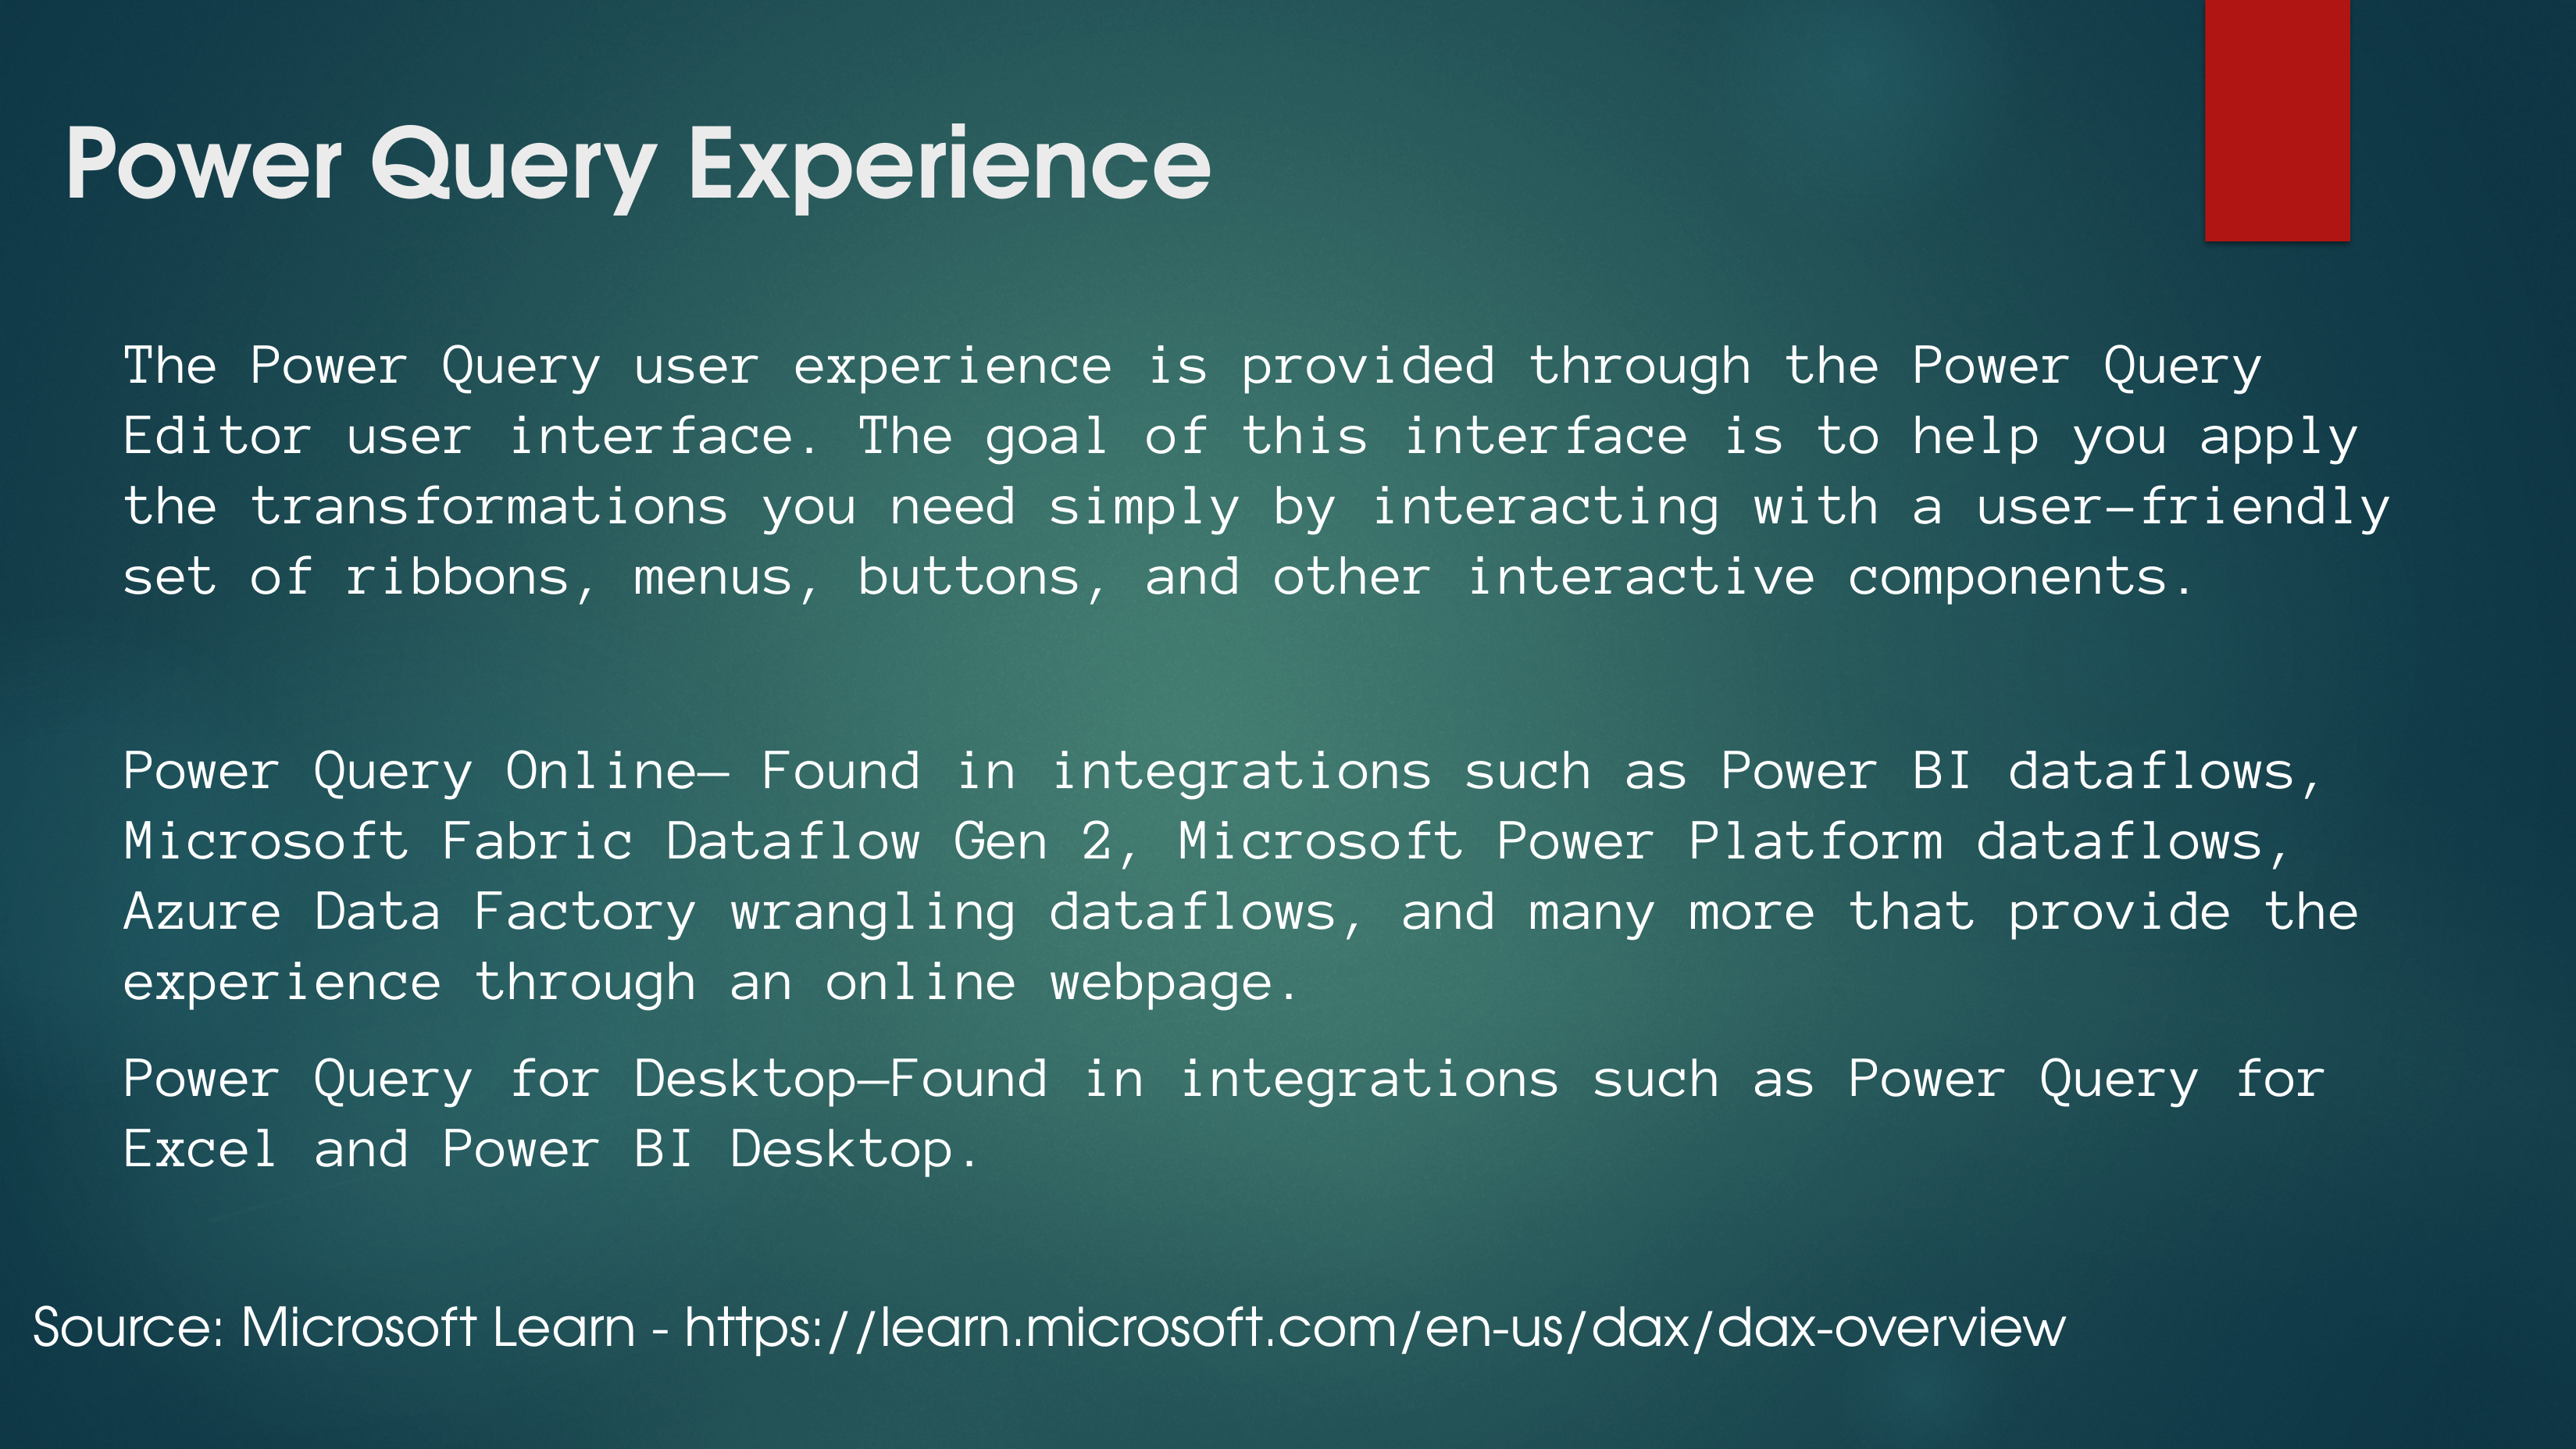

# Power Query Experience
The Power Query user experience is provided through the Power Query Editor user interface. The goal of this interface is to help you apply the transformations you need simply by interacting with a user-friendly set of ribbons, menus, buttons, and other interactive components.

Power Query Online— Found in integrations such as Power BI dataflows, Microsoft Fabric Dataflow Gen 2, Microsoft Power Platform dataflows, Azure Data Factory wrangling dataflows, and many more that provide the experience through an online webpage.
Power Query for Desktop—Found in integrations such as Power Query for Excel and Power BI Desktop.
Source: Microsoft Learn - https://learn.microsoft.com/en-us/dax/dax-overview